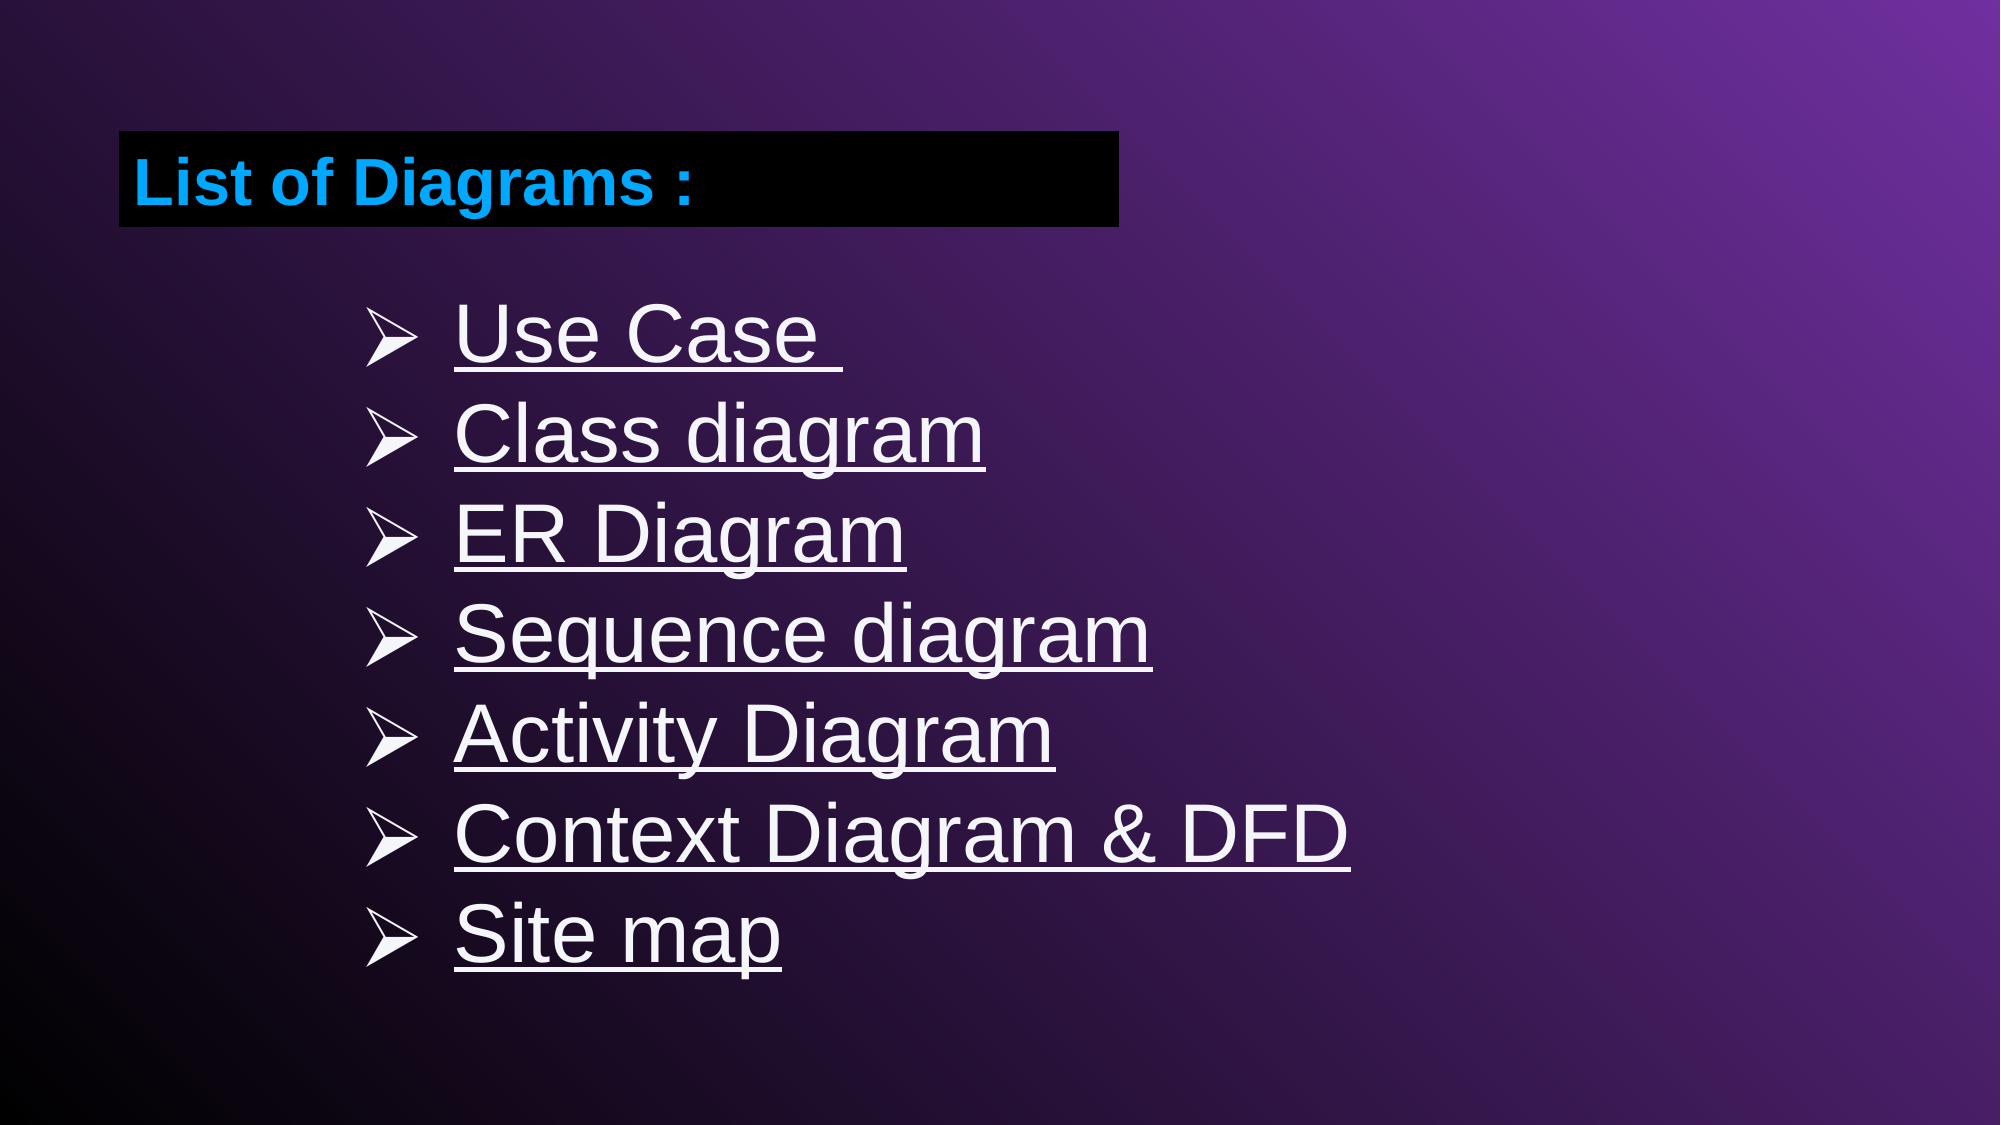

List of Diagrams :
Use Case
Class diagram
ER Diagram
Sequence diagram
Activity Diagram
Context Diagram & DFD
Site map